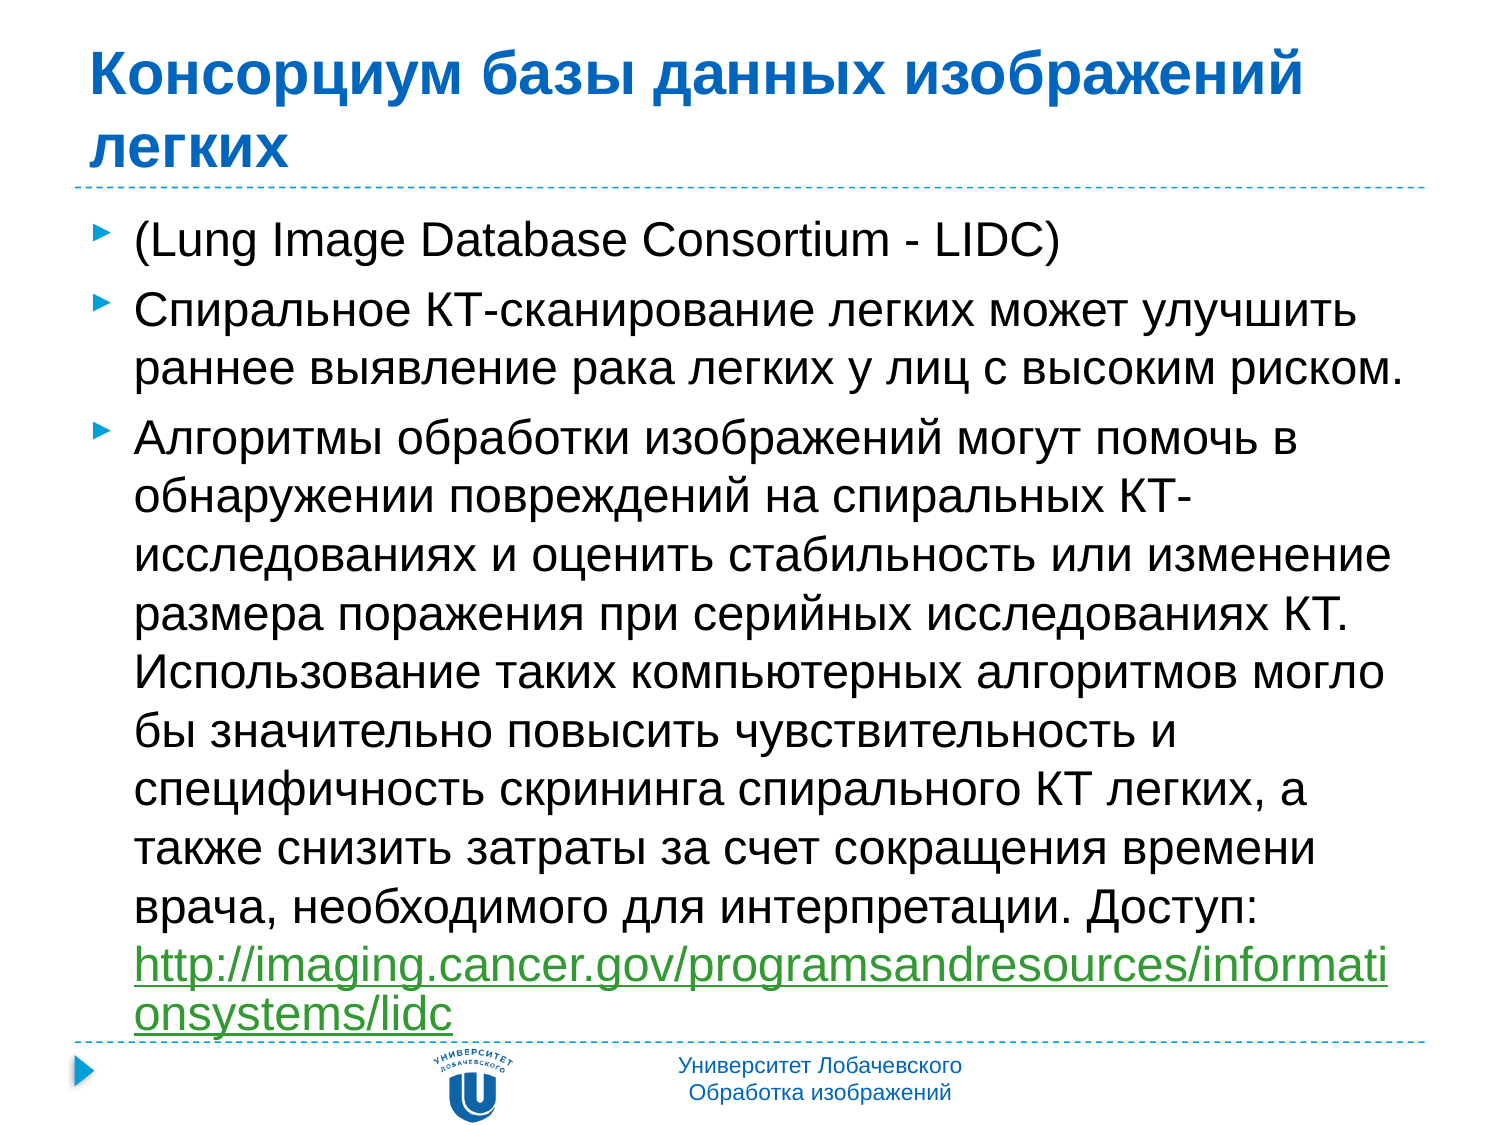

# Консорциум базы данных изображений легких
(Lung Image Database Consortium - LIDC)
Спиральное КТ-сканирование легких может улучшить раннее выявление рака легких у лиц с высоким риском.
Алгоритмы обработки изображений могут помочь в обнаружении повреждений на спиральных КТ-исследованиях и оценить стабильность или изменение размера поражения при серийных исследованиях КТ. Использование таких компьютерных алгоритмов могло бы значительно повысить чувствительность и специфичность скрининга спирального КТ легких, а также снизить затраты за счет сокращения времени врача, необходимого для интерпретации. Доступ: http://imaging.cancer.gov/programsandresources/informationsystems/lidc
23
Университет Лобачевского
Обработка изображений